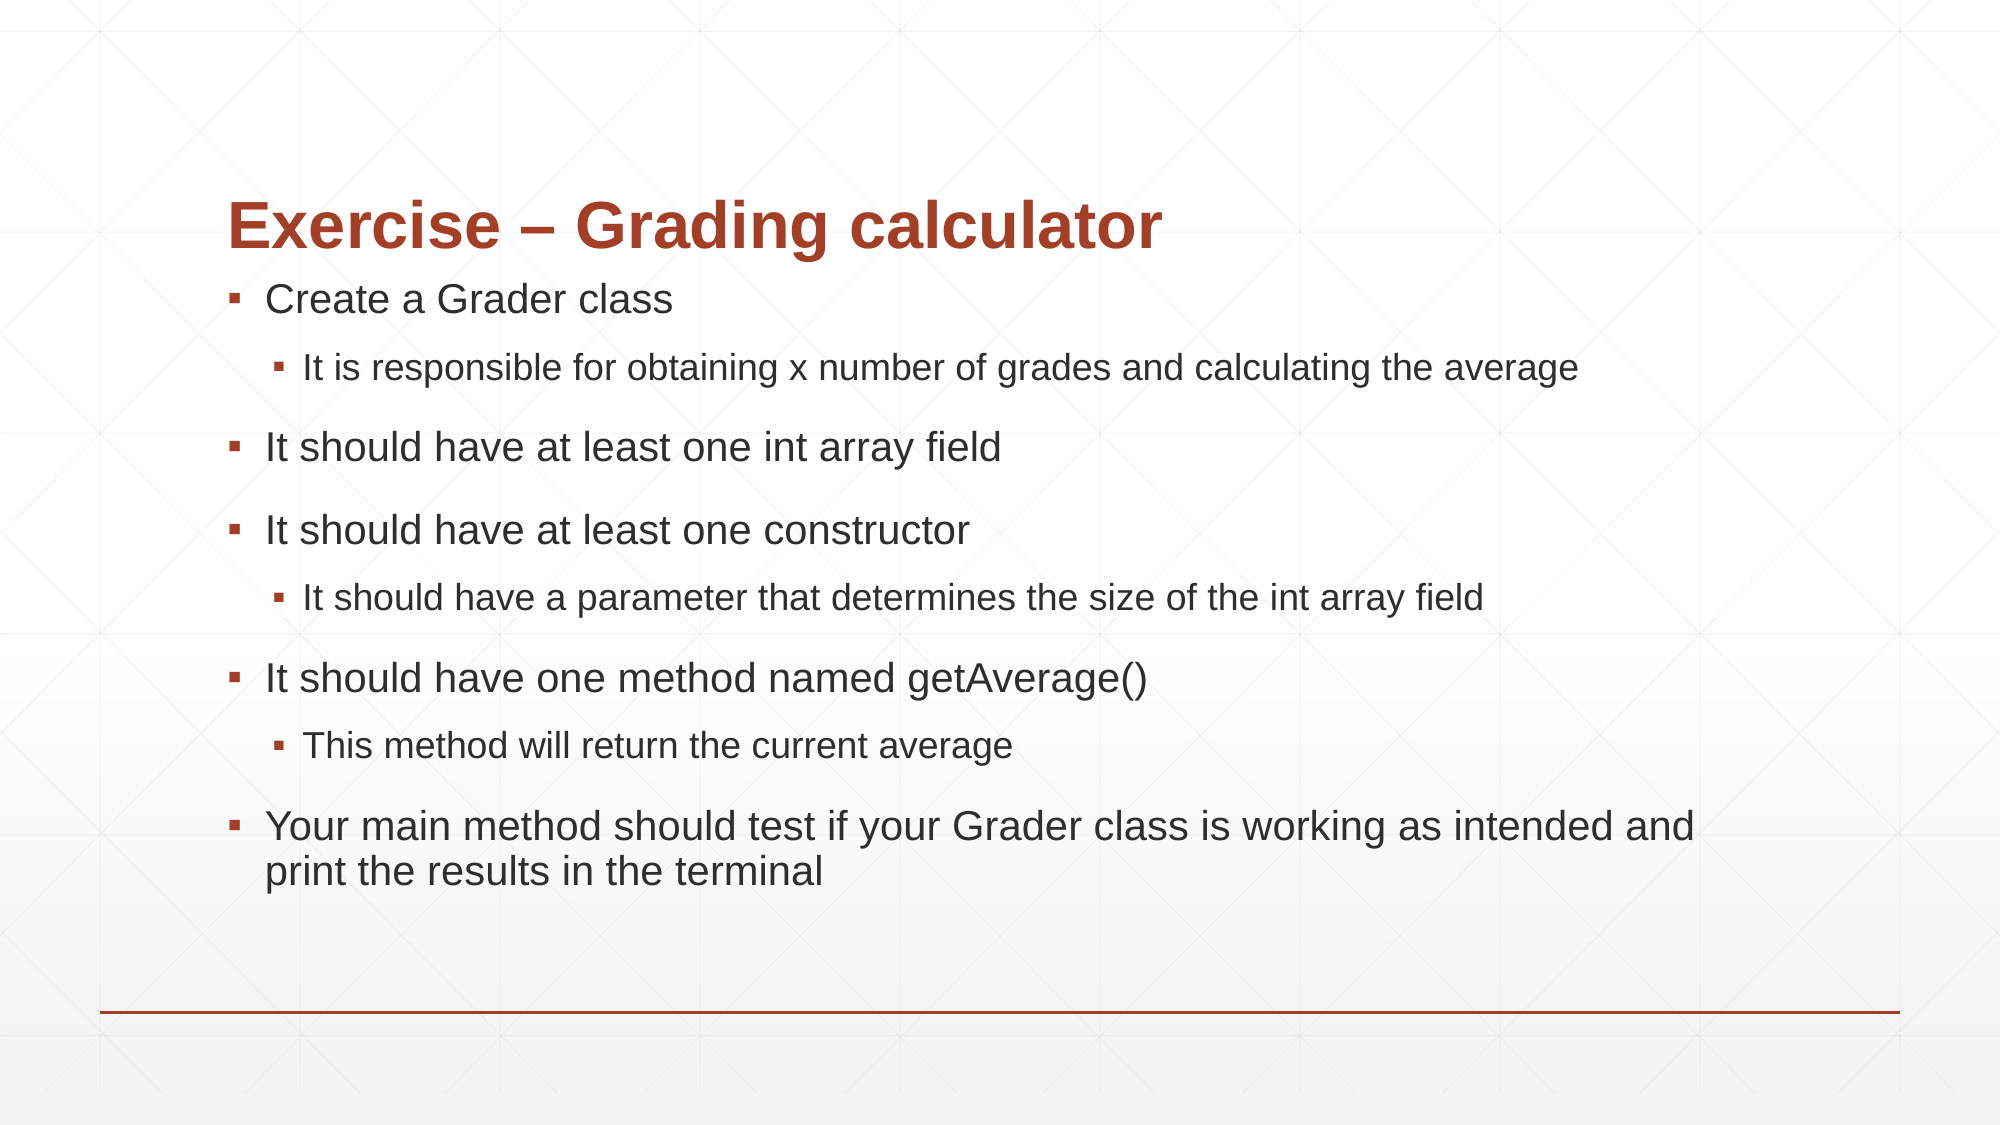

# Exercise – Grading calculator
Create a Grader class
It is responsible for obtaining x number of grades and calculating the average
It should have at least one int array field
It should have at least one constructor
It should have a parameter that determines the size of the int array field
It should have one method named getAverage()
This method will return the current average
Your main method should test if your Grader class is working as intended and print the results in the terminal